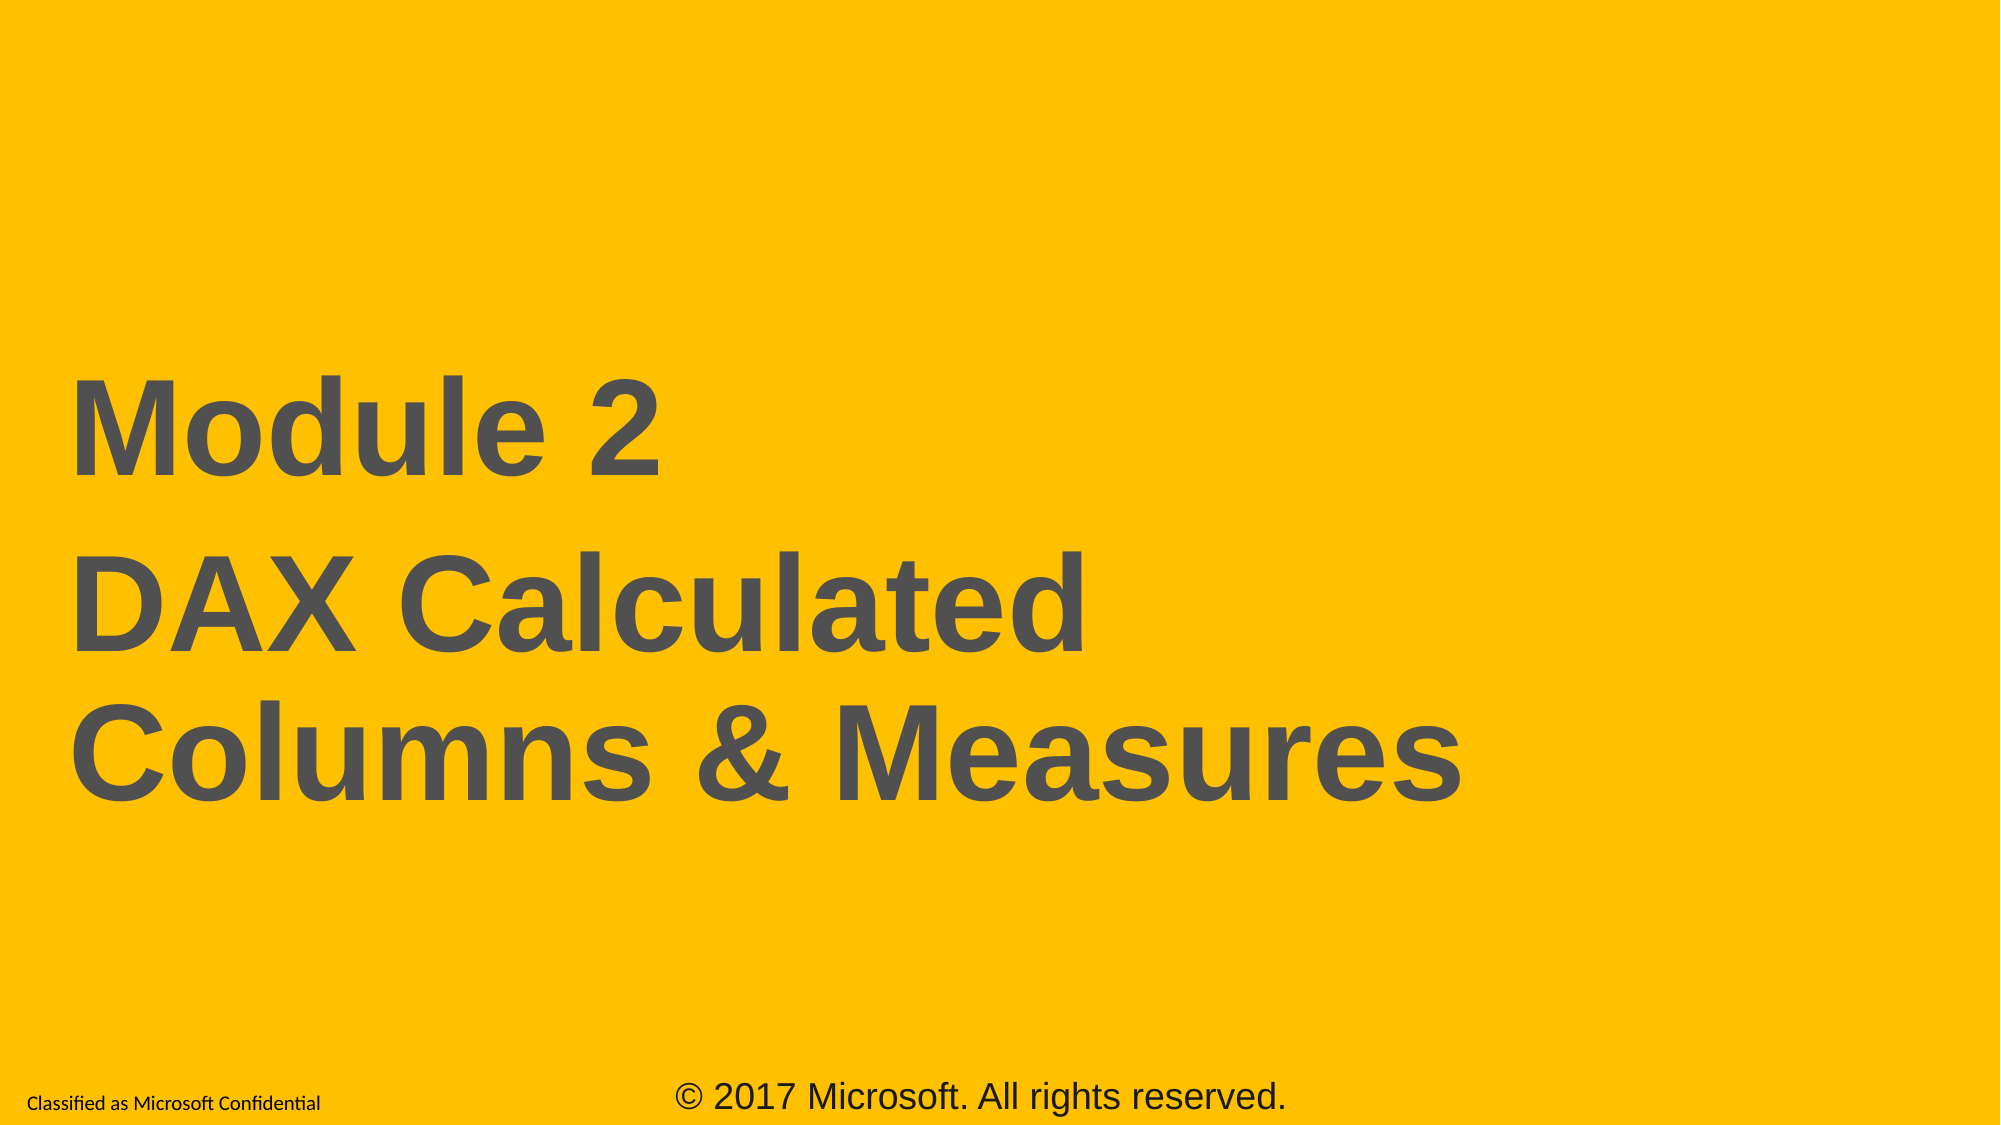

Module 2
DAX Calculated Columns & Measures